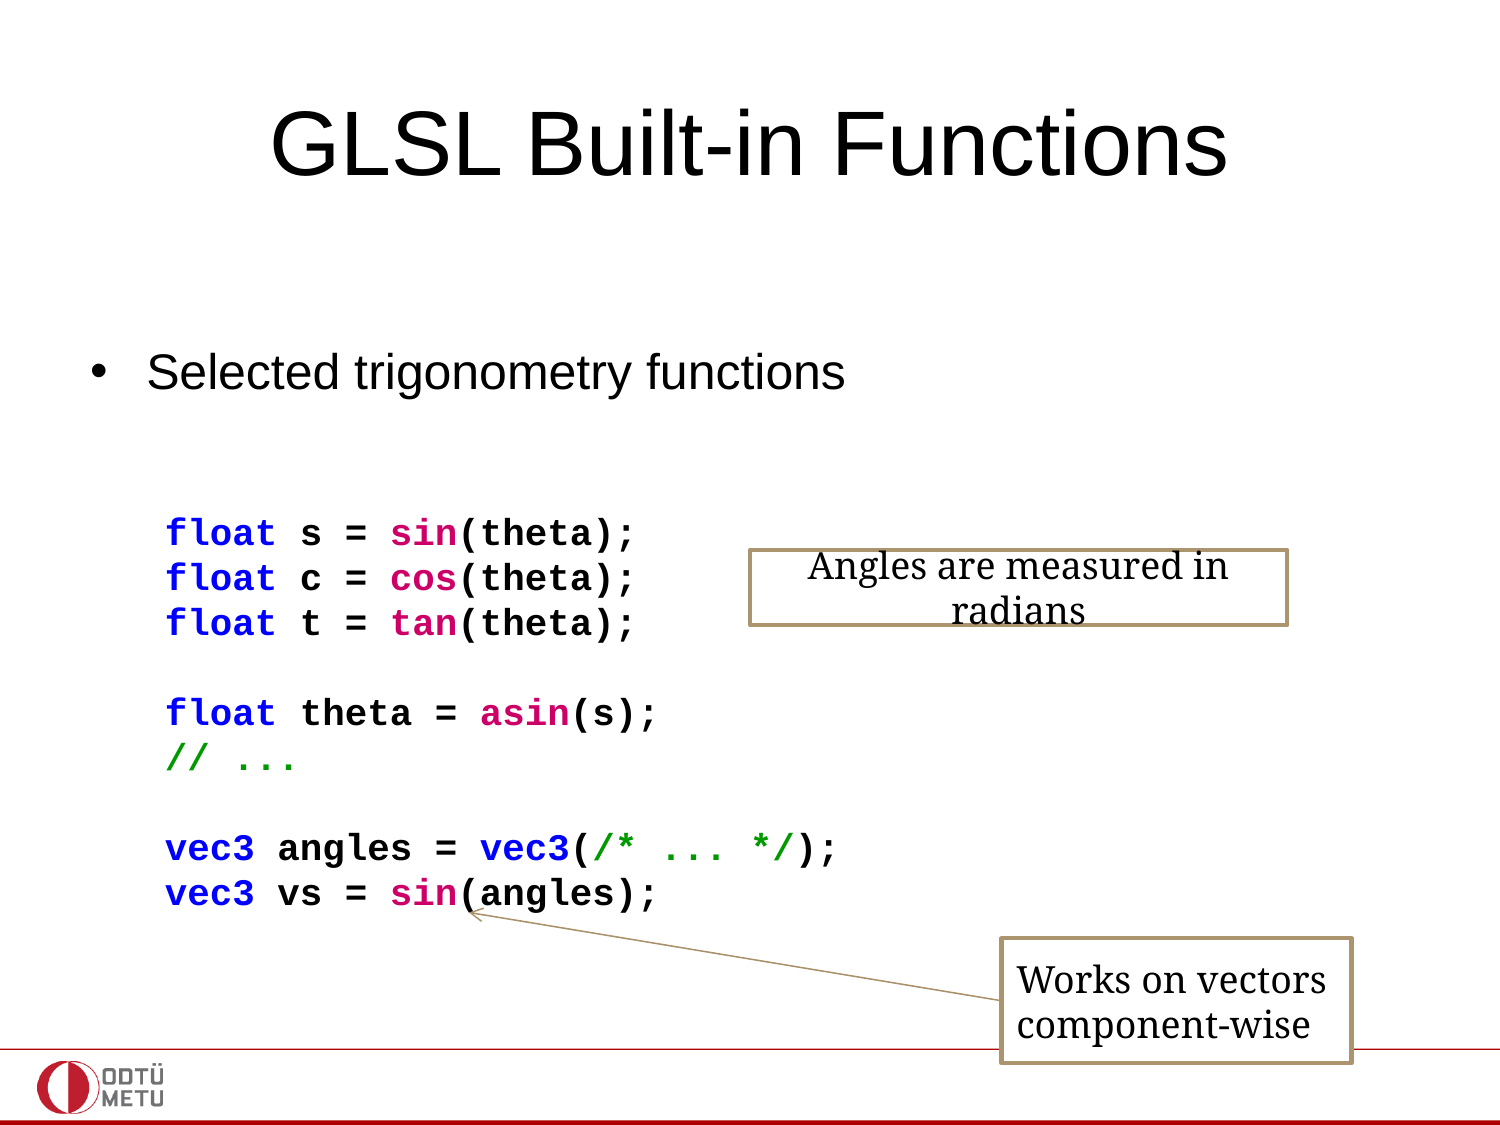

# GLSL Built-in Functions

Selected trigonometry functions

float s = sin(theta);
float c = cos(theta);
float t = tan(theta);

float theta = asin(s);
// ...

vec3 angles = vec3(/* ... */);
vec3 vs = sin(angles);
Angles are measured in radians
Works on vectors component-wise